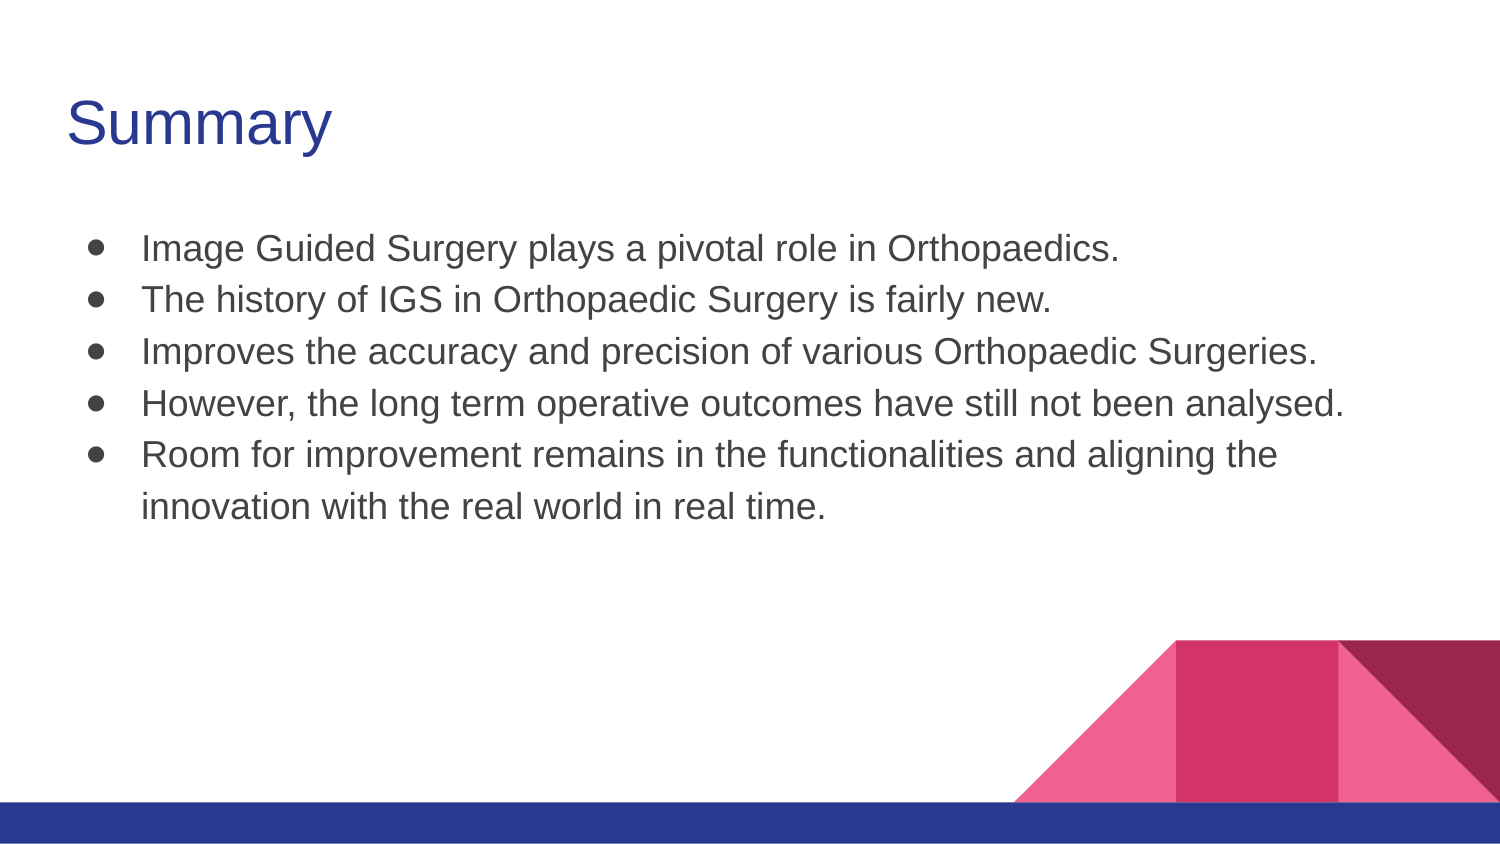

# Summary
Image Guided Surgery plays a pivotal role in Orthopaedics.
The history of IGS in Orthopaedic Surgery is fairly new.
Improves the accuracy and precision of various Orthopaedic Surgeries.
However, the long term operative outcomes have still not been analysed.
Room for improvement remains in the functionalities and aligning the innovation with the real world in real time.